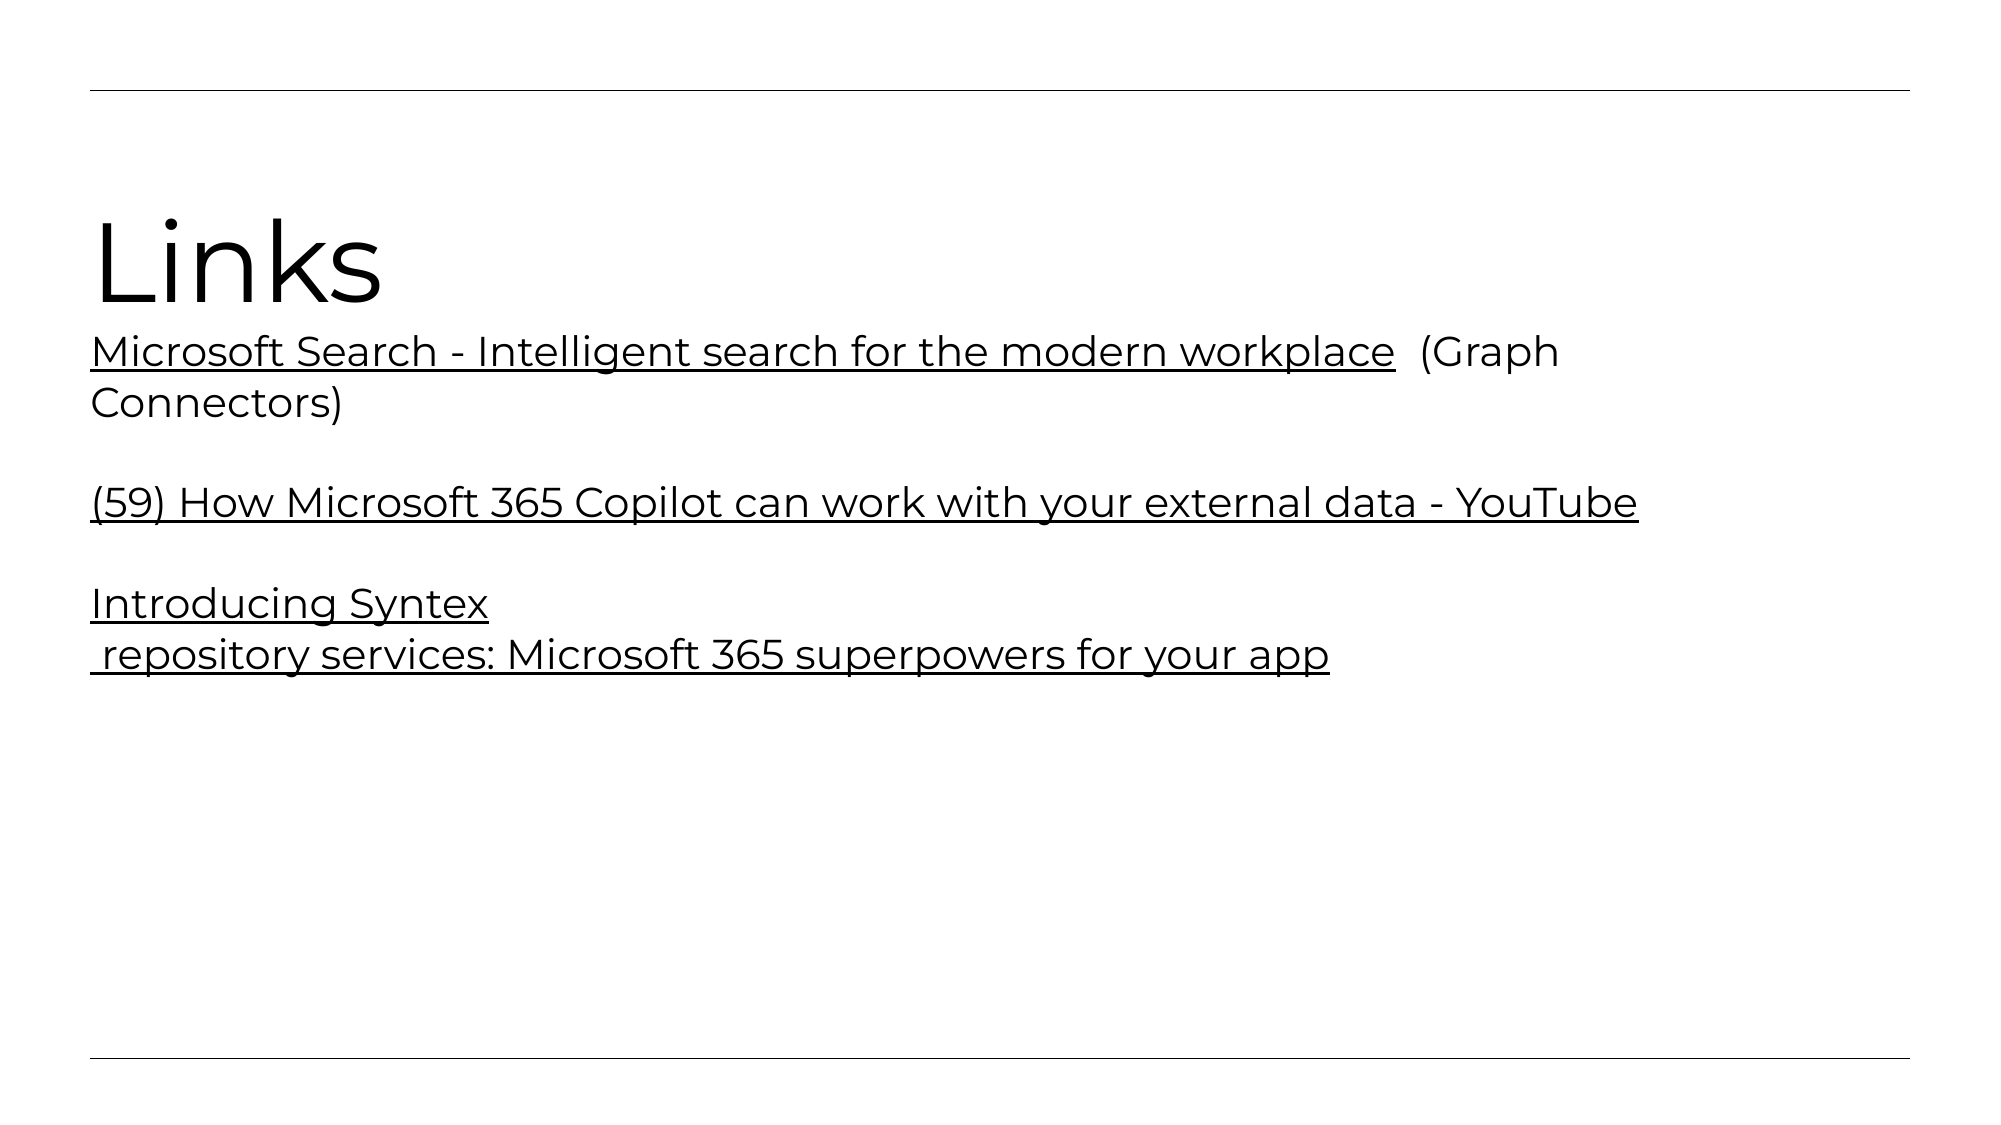

# Links Microsoft Search - Intelligent search for the modern workplace  (Graph Connectors) (59) How Microsoft 365 Copilot can work with your external data - YouTube Introducing Syntex repository services: Microsoft 365 superpowers for your app